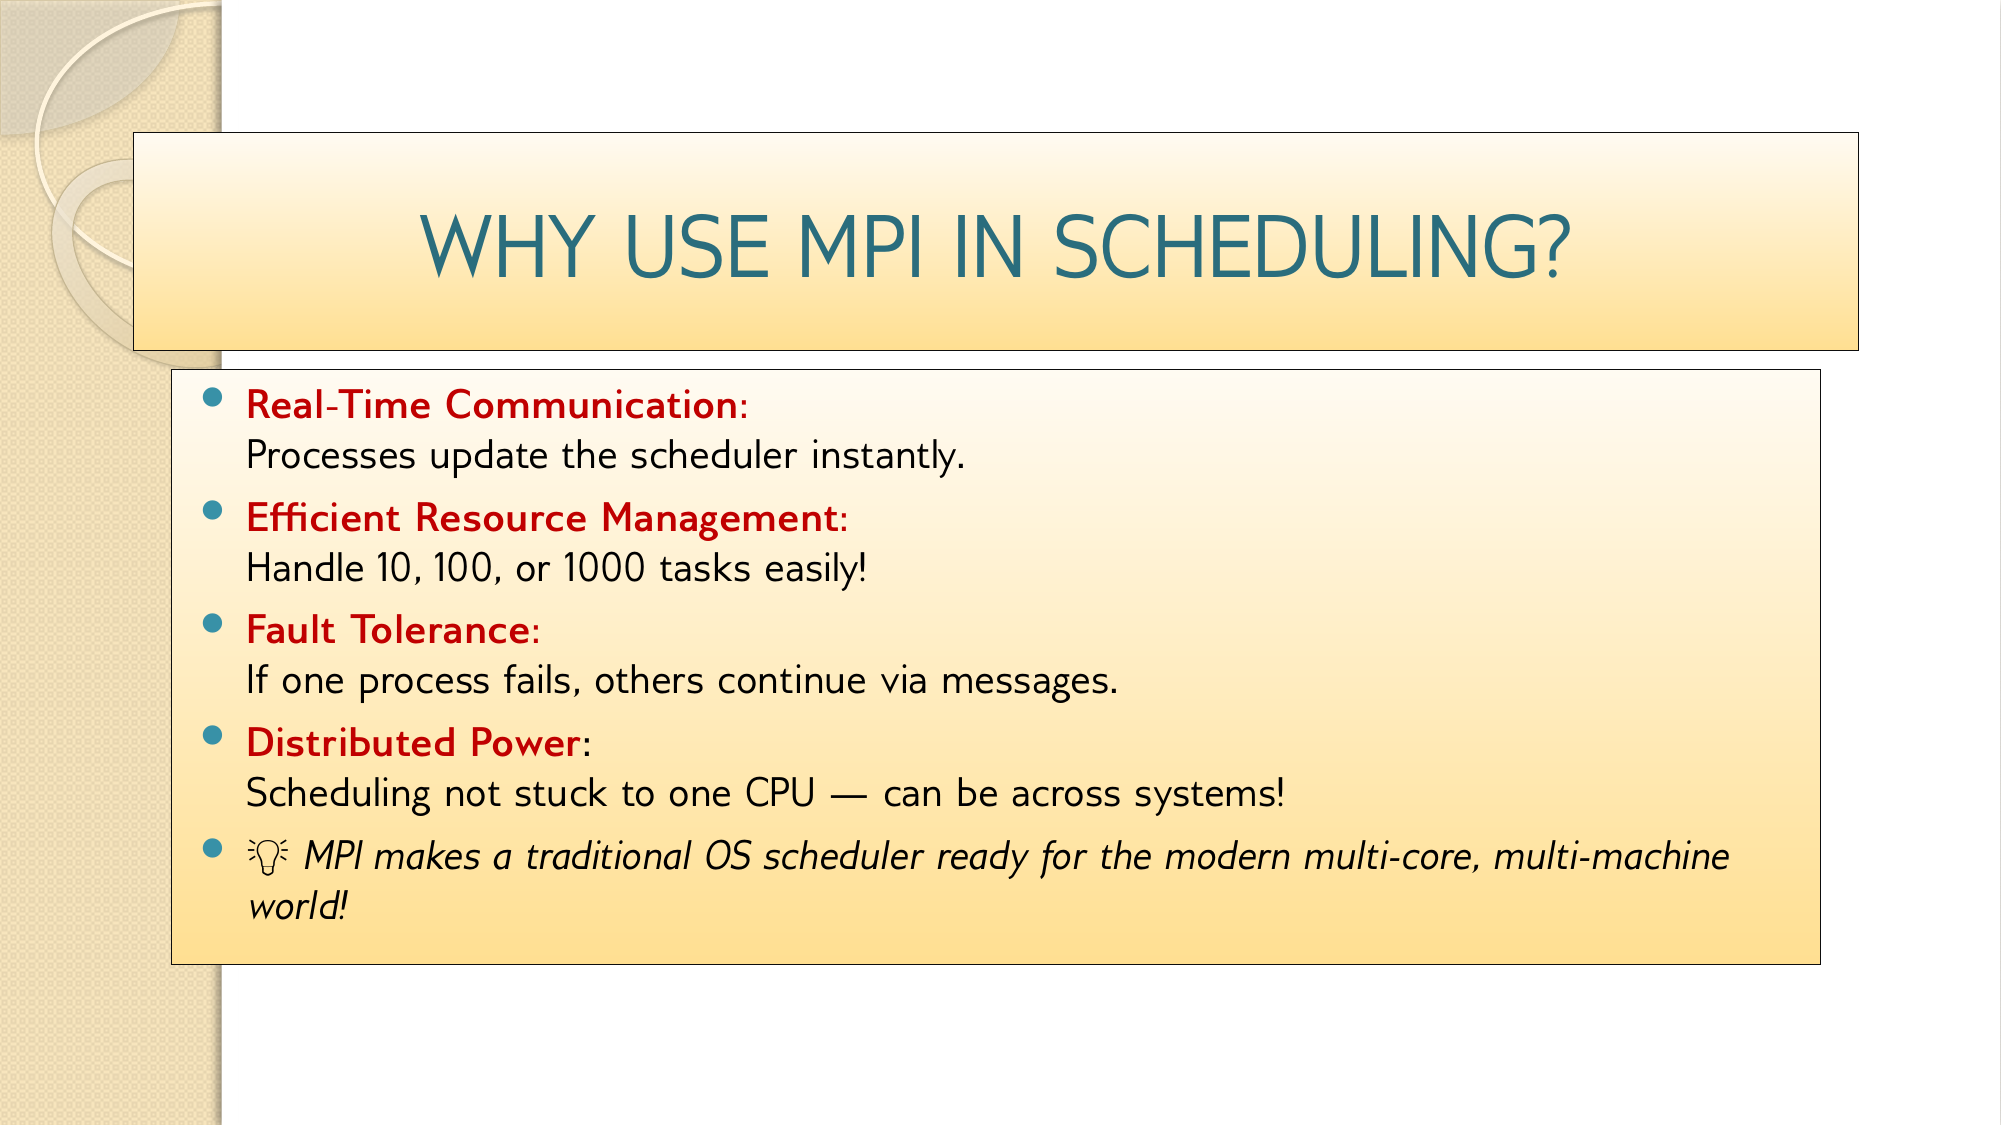

# WHY USE MPI IN SCHEDULING?
Real-Time Communication:
Processes update the scheduler instantly.
Efficient Resource Management:
Handle 10, 100, or 1000 tasks easily!
Fault Tolerance:
If one process fails, others continue via messages.
Distributed Power:
Scheduling not stuck to one CPU — can be across systems!
💡 MPI makes a traditional OS scheduler ready for the modern multi-core, multi-machine world!